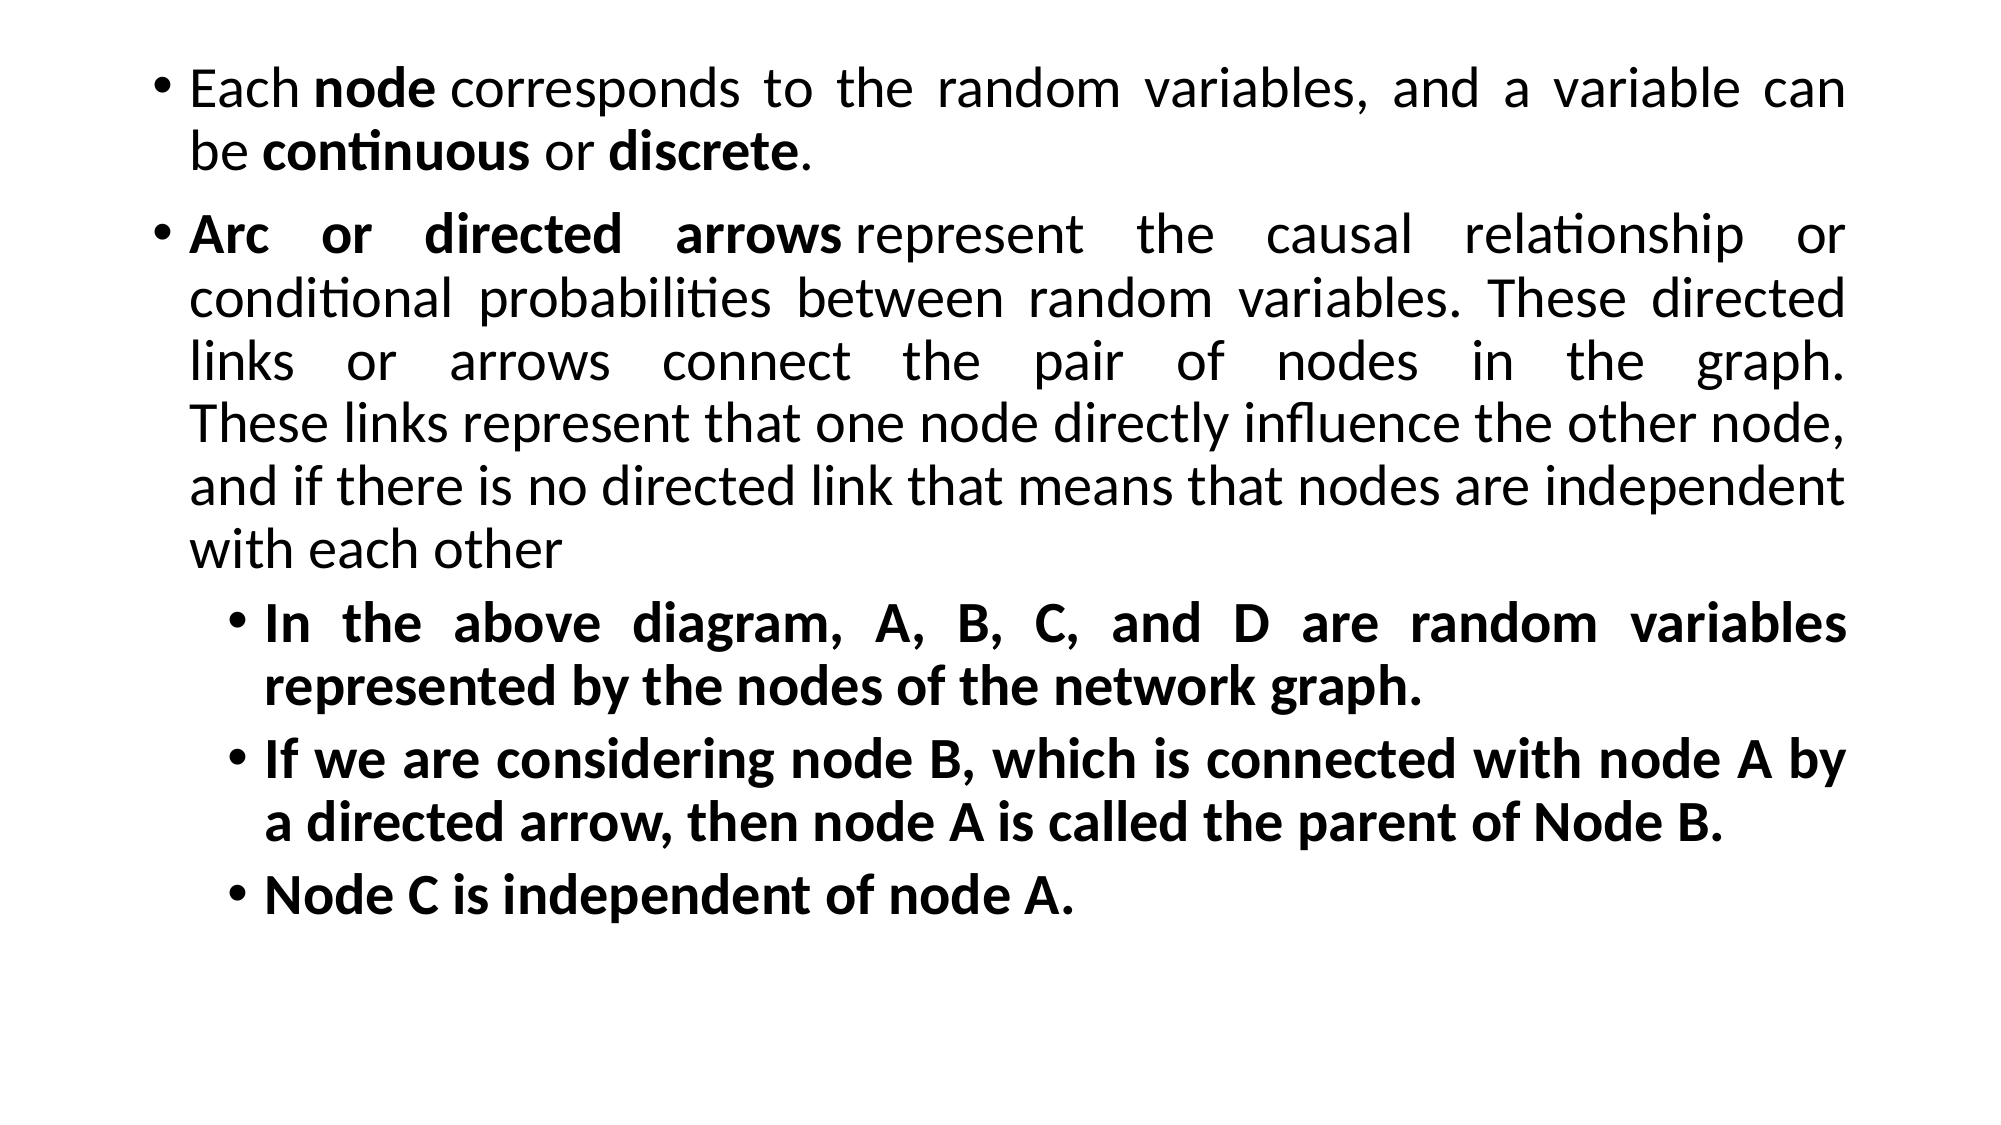

Each node corresponds to the random variables, and a variable can be continuous or discrete.
Arc or directed arrows represent the causal relationship or conditional probabilities between random variables. These directed links or arrows connect the pair of nodes in the graph.
These links represent that one node directly influence the other node, and if there is no directed link that means that nodes are independent with each other
In the above diagram, A, B, C, and D are random variables represented by the nodes of the network graph.
If we are considering node B, which is connected with node A by a directed arrow, then node A is called the parent of Node B.
Node C is independent of node A.